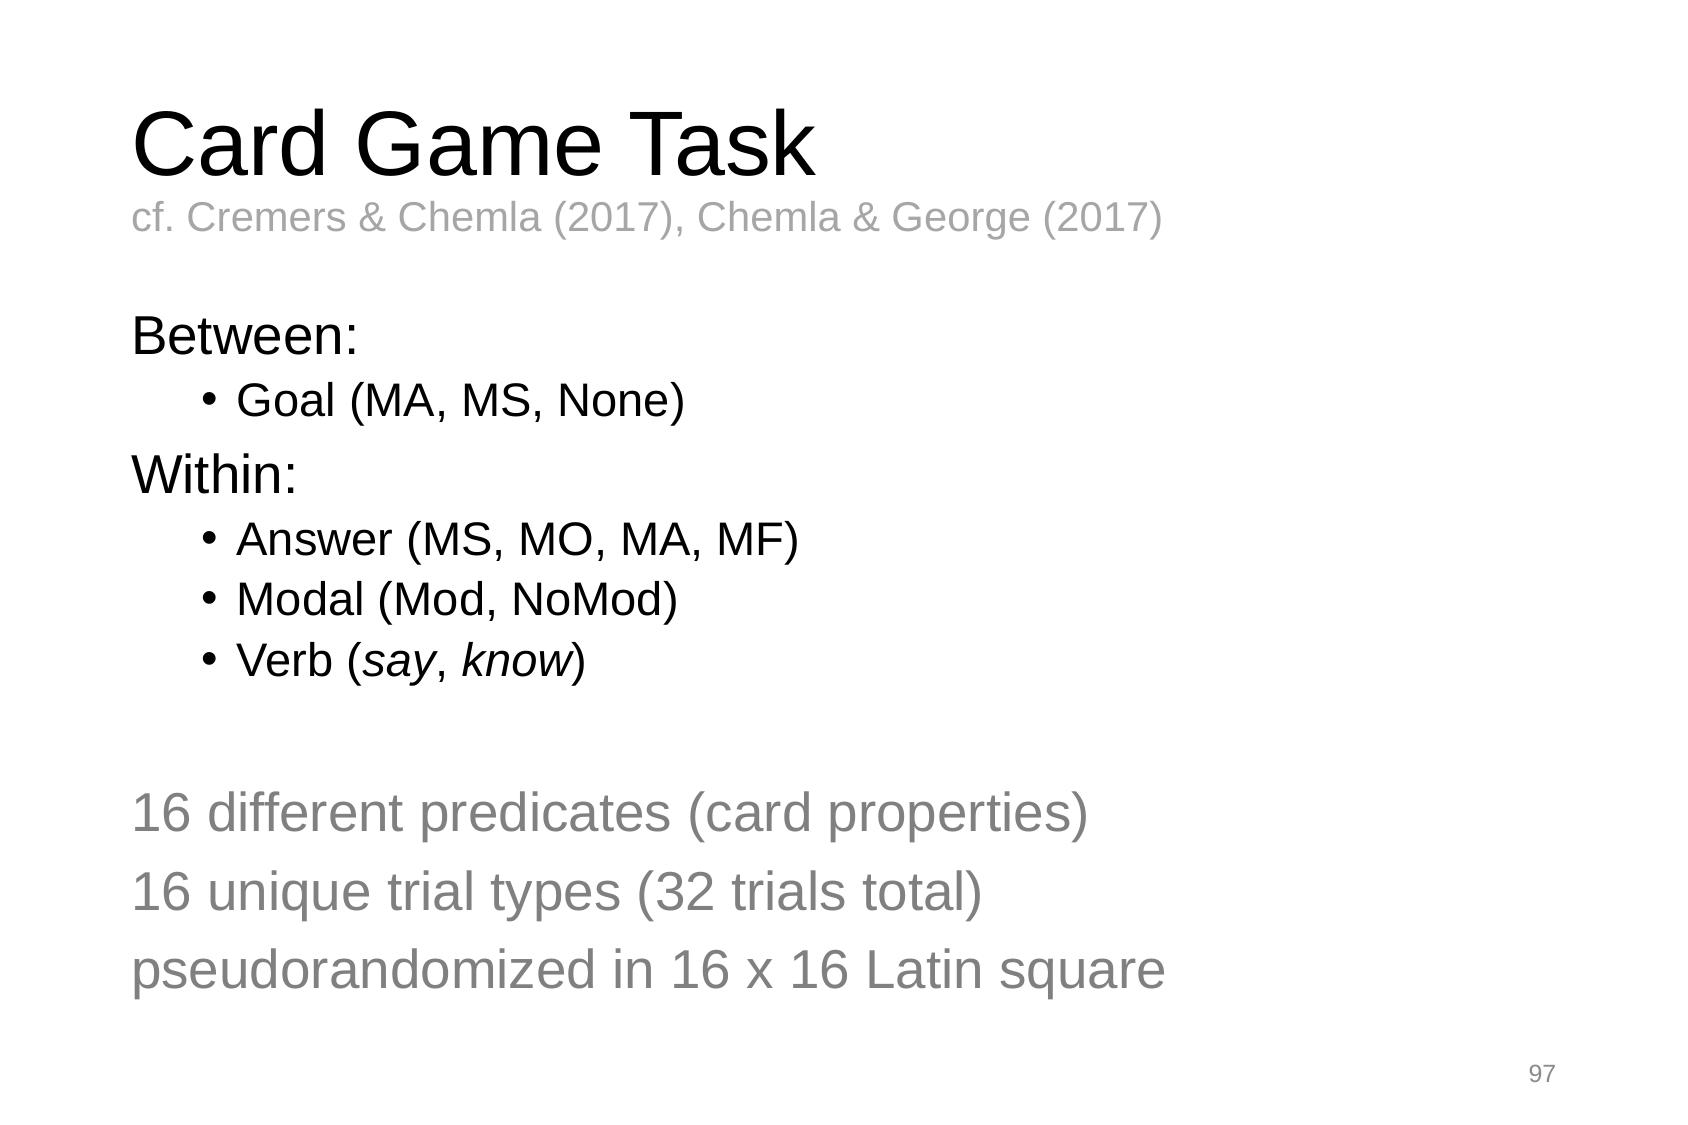

# Card Game Task cf. Cremers & Chemla (2017), Chemla & George (2017)
Between:
Goal (MA, MS, None)
Within:
Answer (MS, MO, MA, MF)
Modal (Mod, NoMod)
Verb (say, know)

16 different predicates (card properties)
16 unique trial types (32 trials total)
pseudorandomized in 16 x 16 Latin square
97